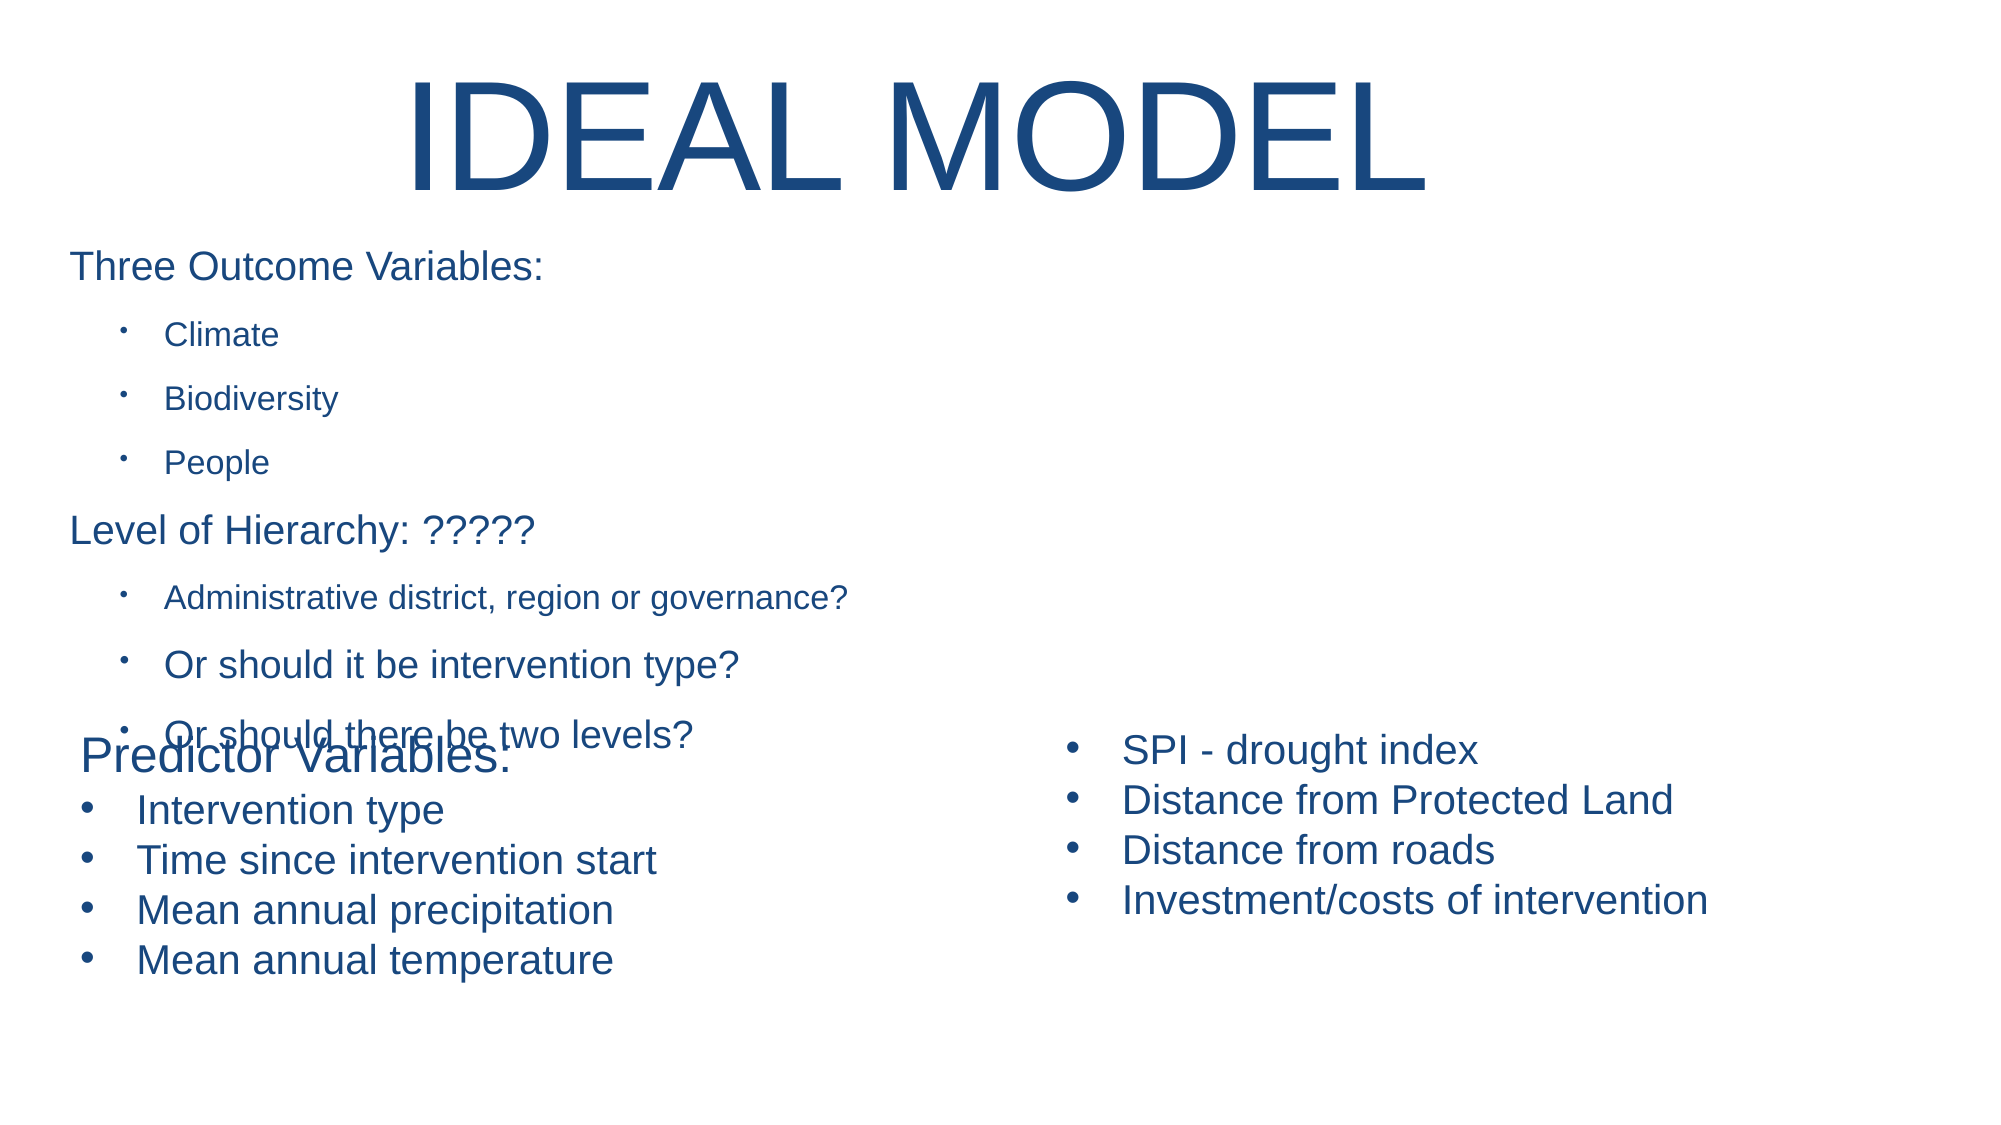

# Ideal Model
Three Outcome Variables:
Climate
Biodiversity
People
Level of Hierarchy: ?????
Administrative district, region or governance?
Or should it be intervention type?
Or should there be two levels?

Predictor Variables:
Intervention type
Time since intervention start
Mean annual precipitation
Mean annual temperature

SPI - drought index
Distance from Protected Land
Distance from roads
Investment/costs of intervention